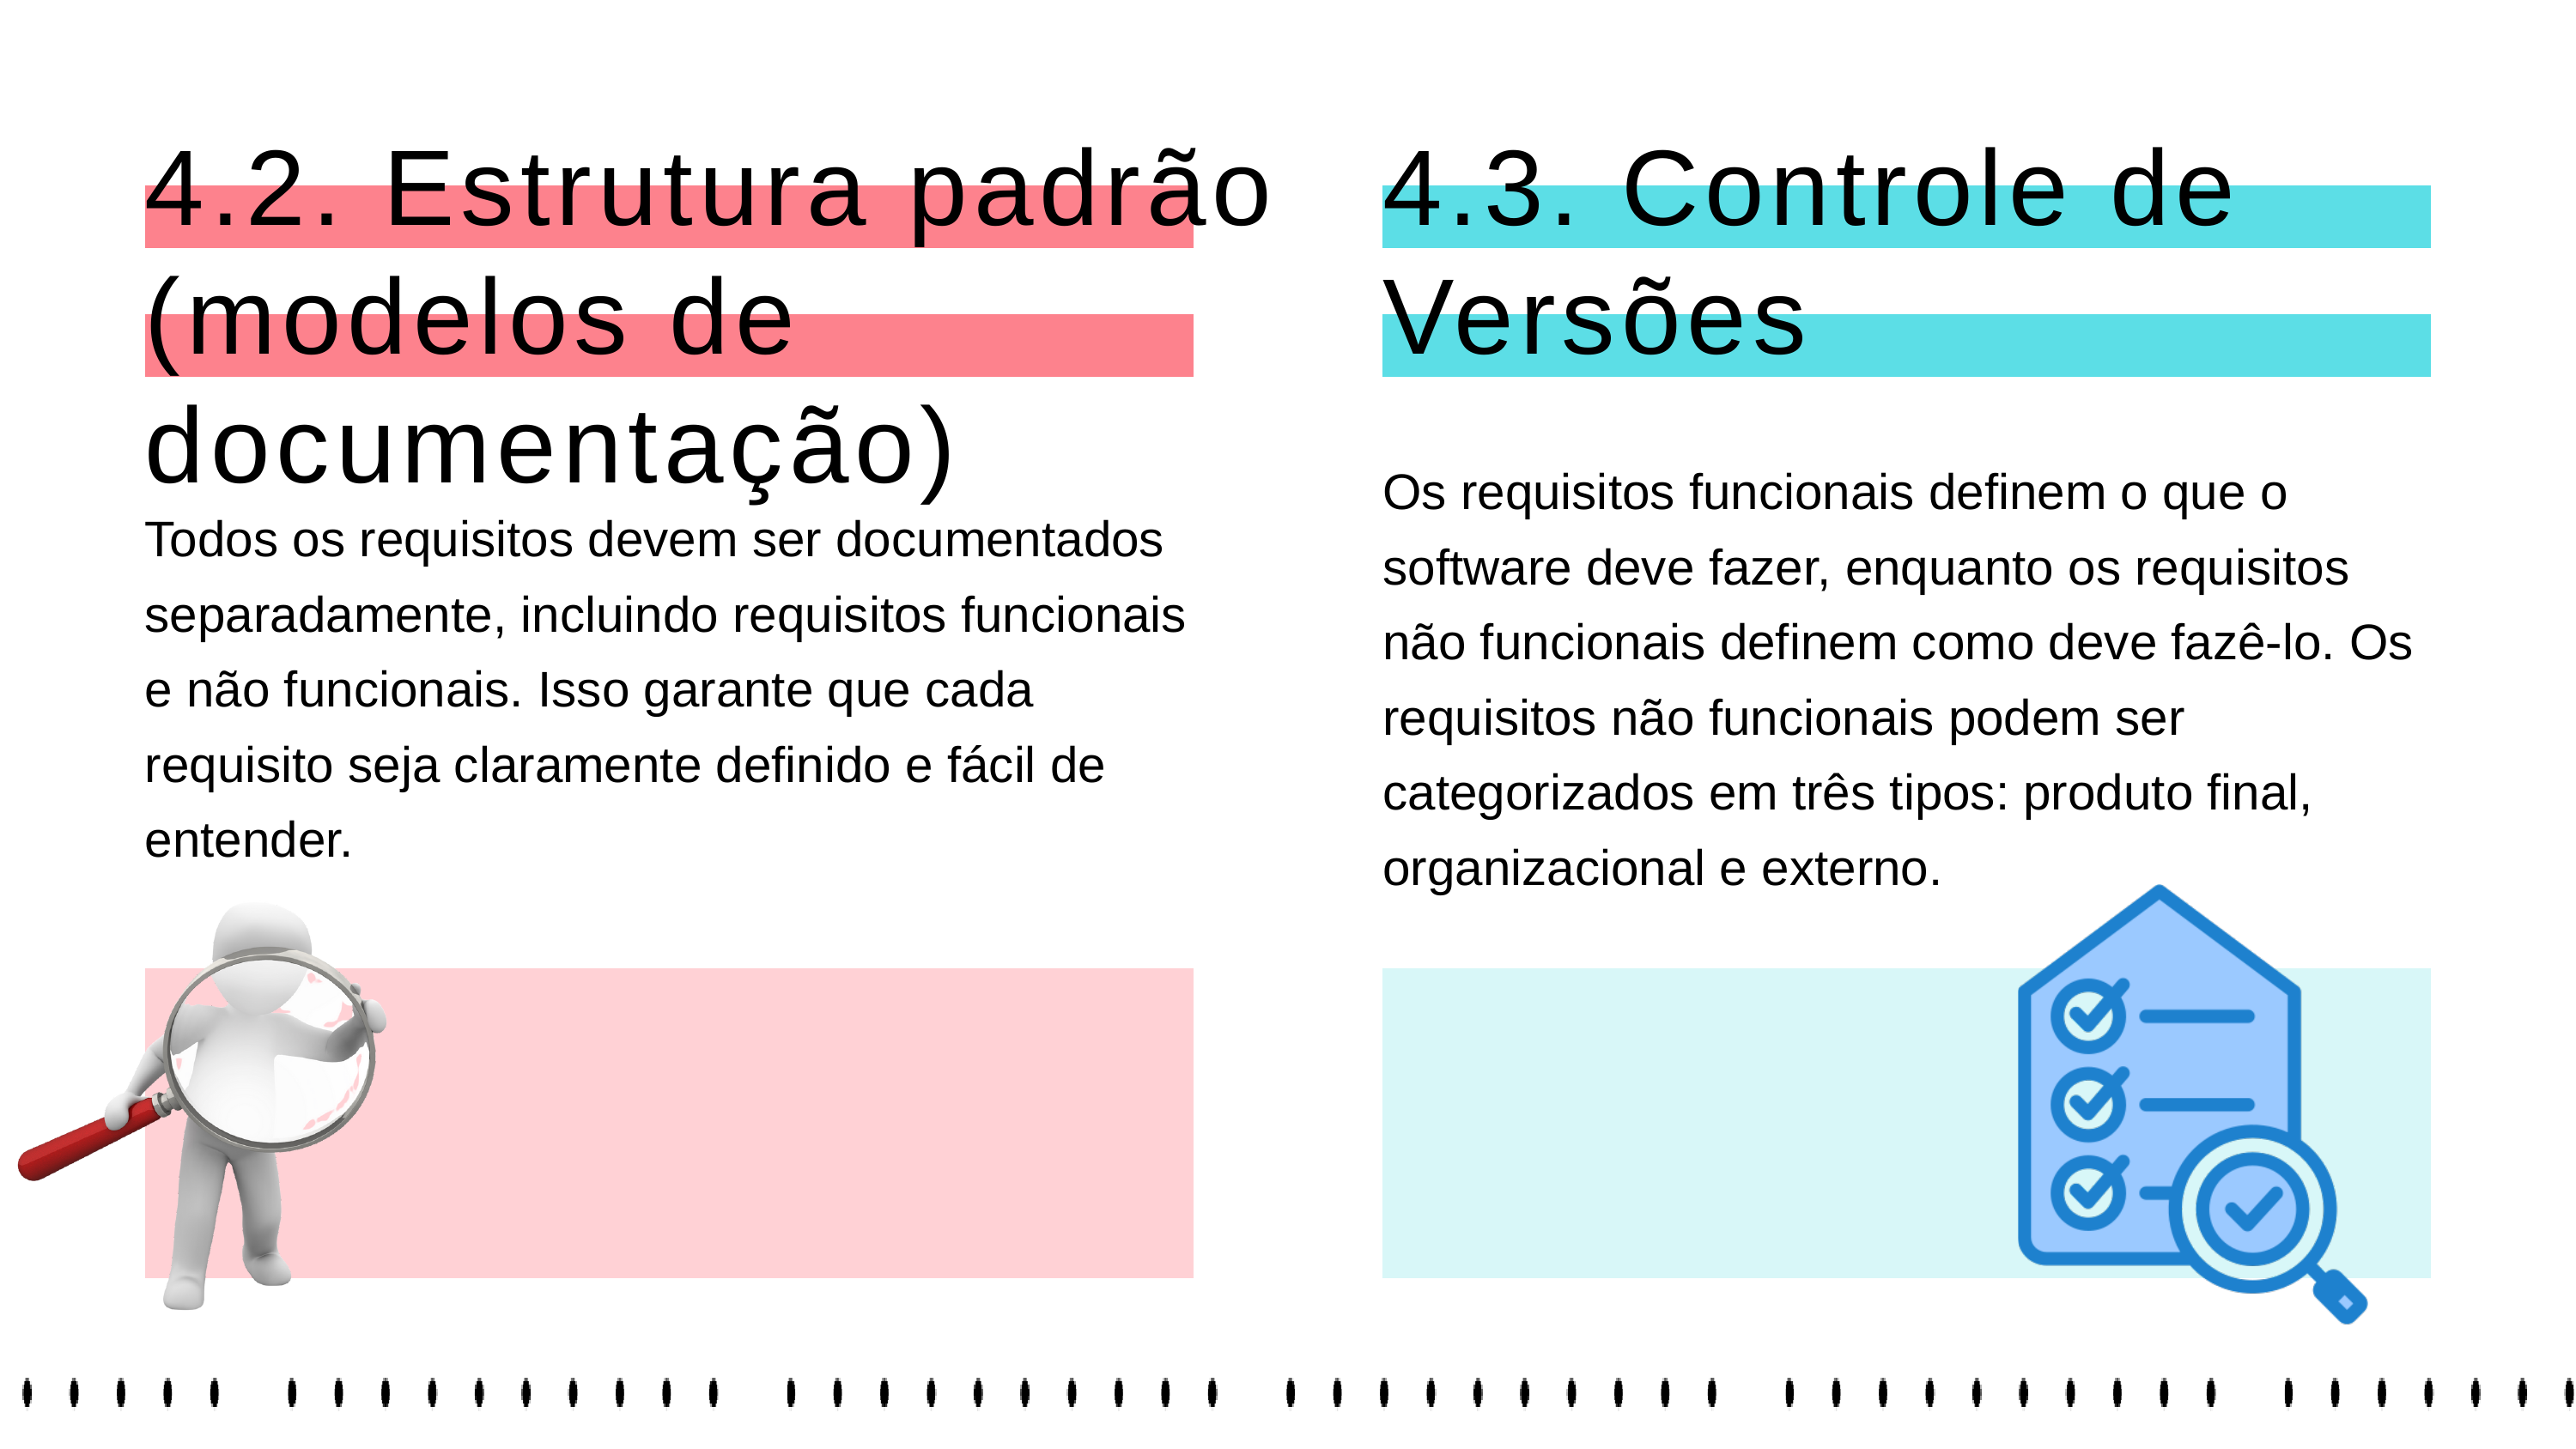

4.2. Estrutura padrão (modelos de documentação)
4.3. Controle de Versões

Os requisitos funcionais definem o que o software deve fazer, enquanto os requisitos não funcionais definem como deve fazê-lo. Os requisitos não funcionais podem ser categorizados em três tipos: produto final, organizacional e externo.
Todos os requisitos devem ser documentados separadamente, incluindo requisitos funcionais e não funcionais. Isso garante que cada requisito seja claramente definido e fácil de entender.